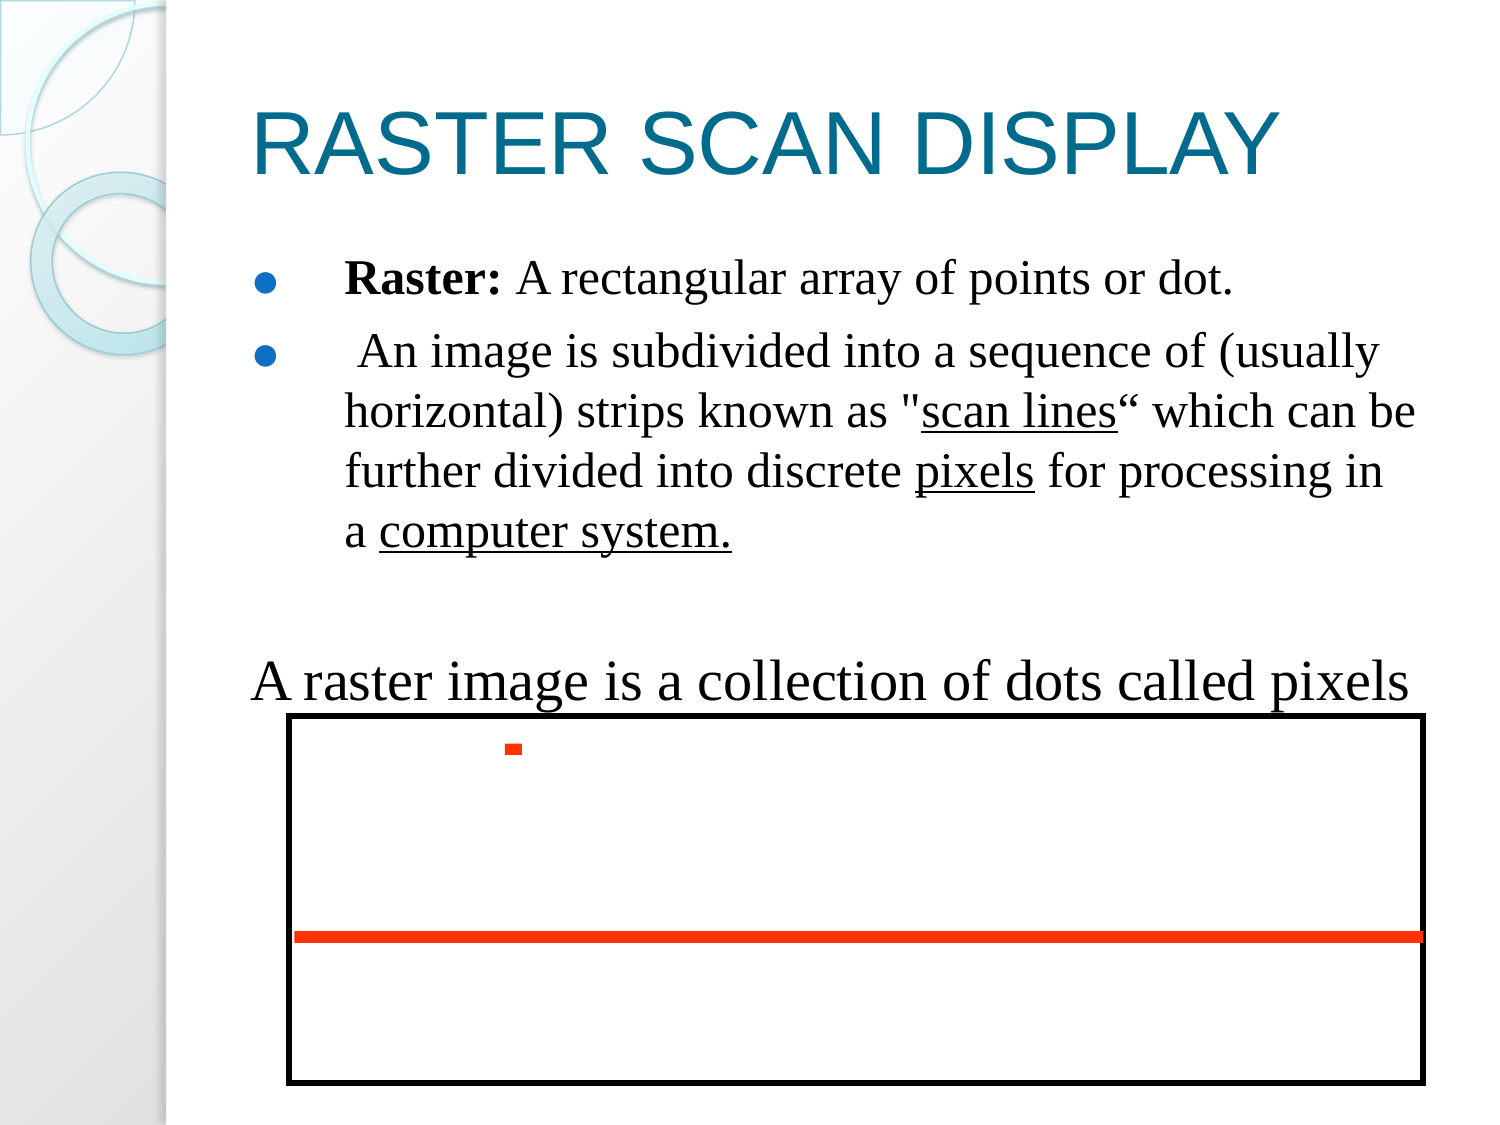

# RASTER SCAN DISPLAY
Raster: A rectangular array of points or dot.
 An image is subdivided into a sequence of (usually horizontal) strips known as "scan lines“ which can be further divided into discrete pixels for processing in a computer system.

A raster image is a collection of dots called pixels